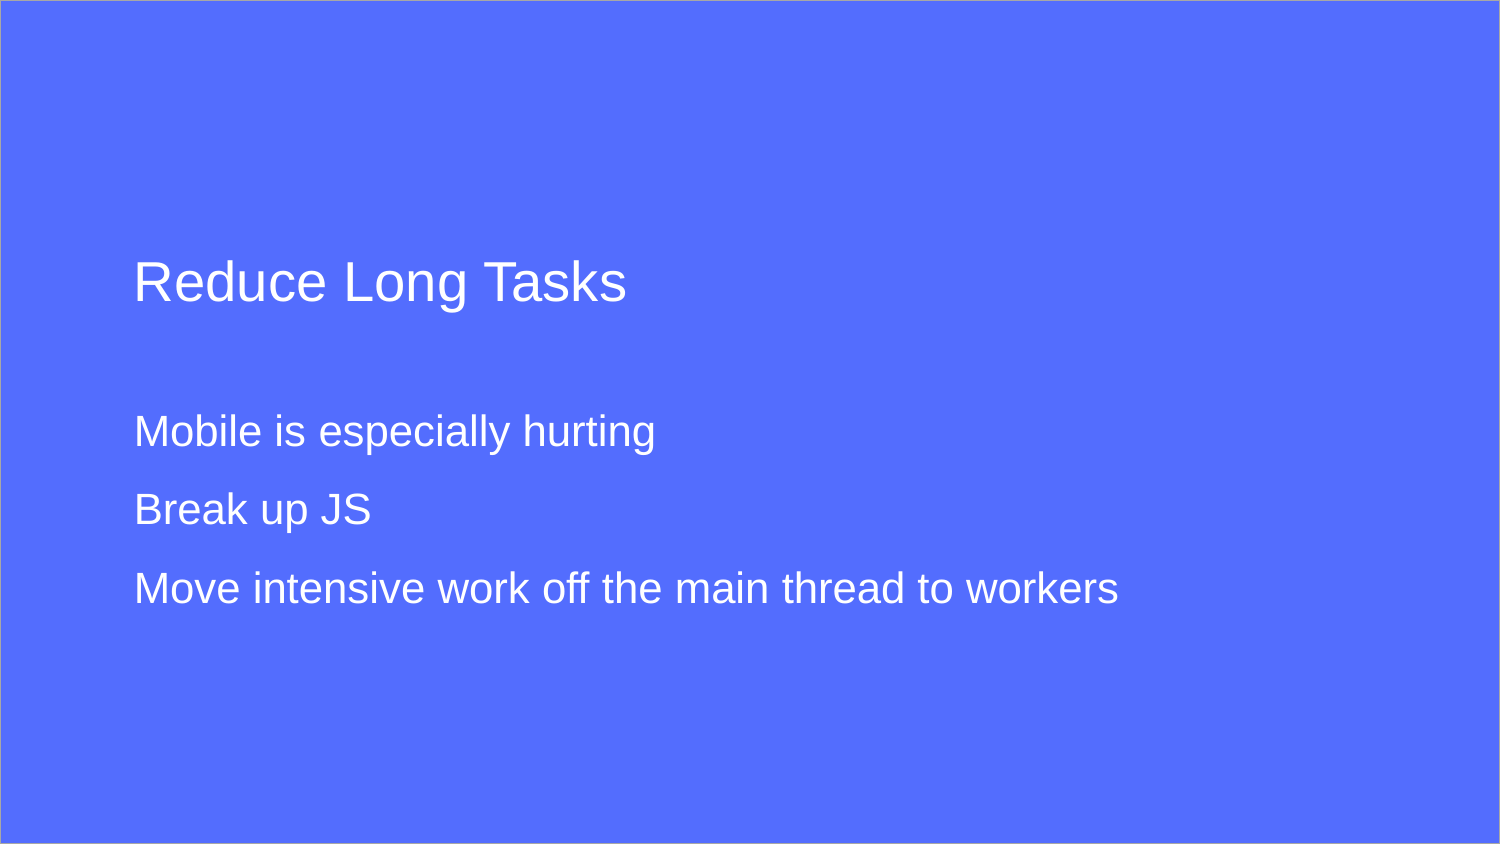

# Reduce Long Tasks

Mobile is especially hurting
Break up JS
Move intensive work off the main thread to workers